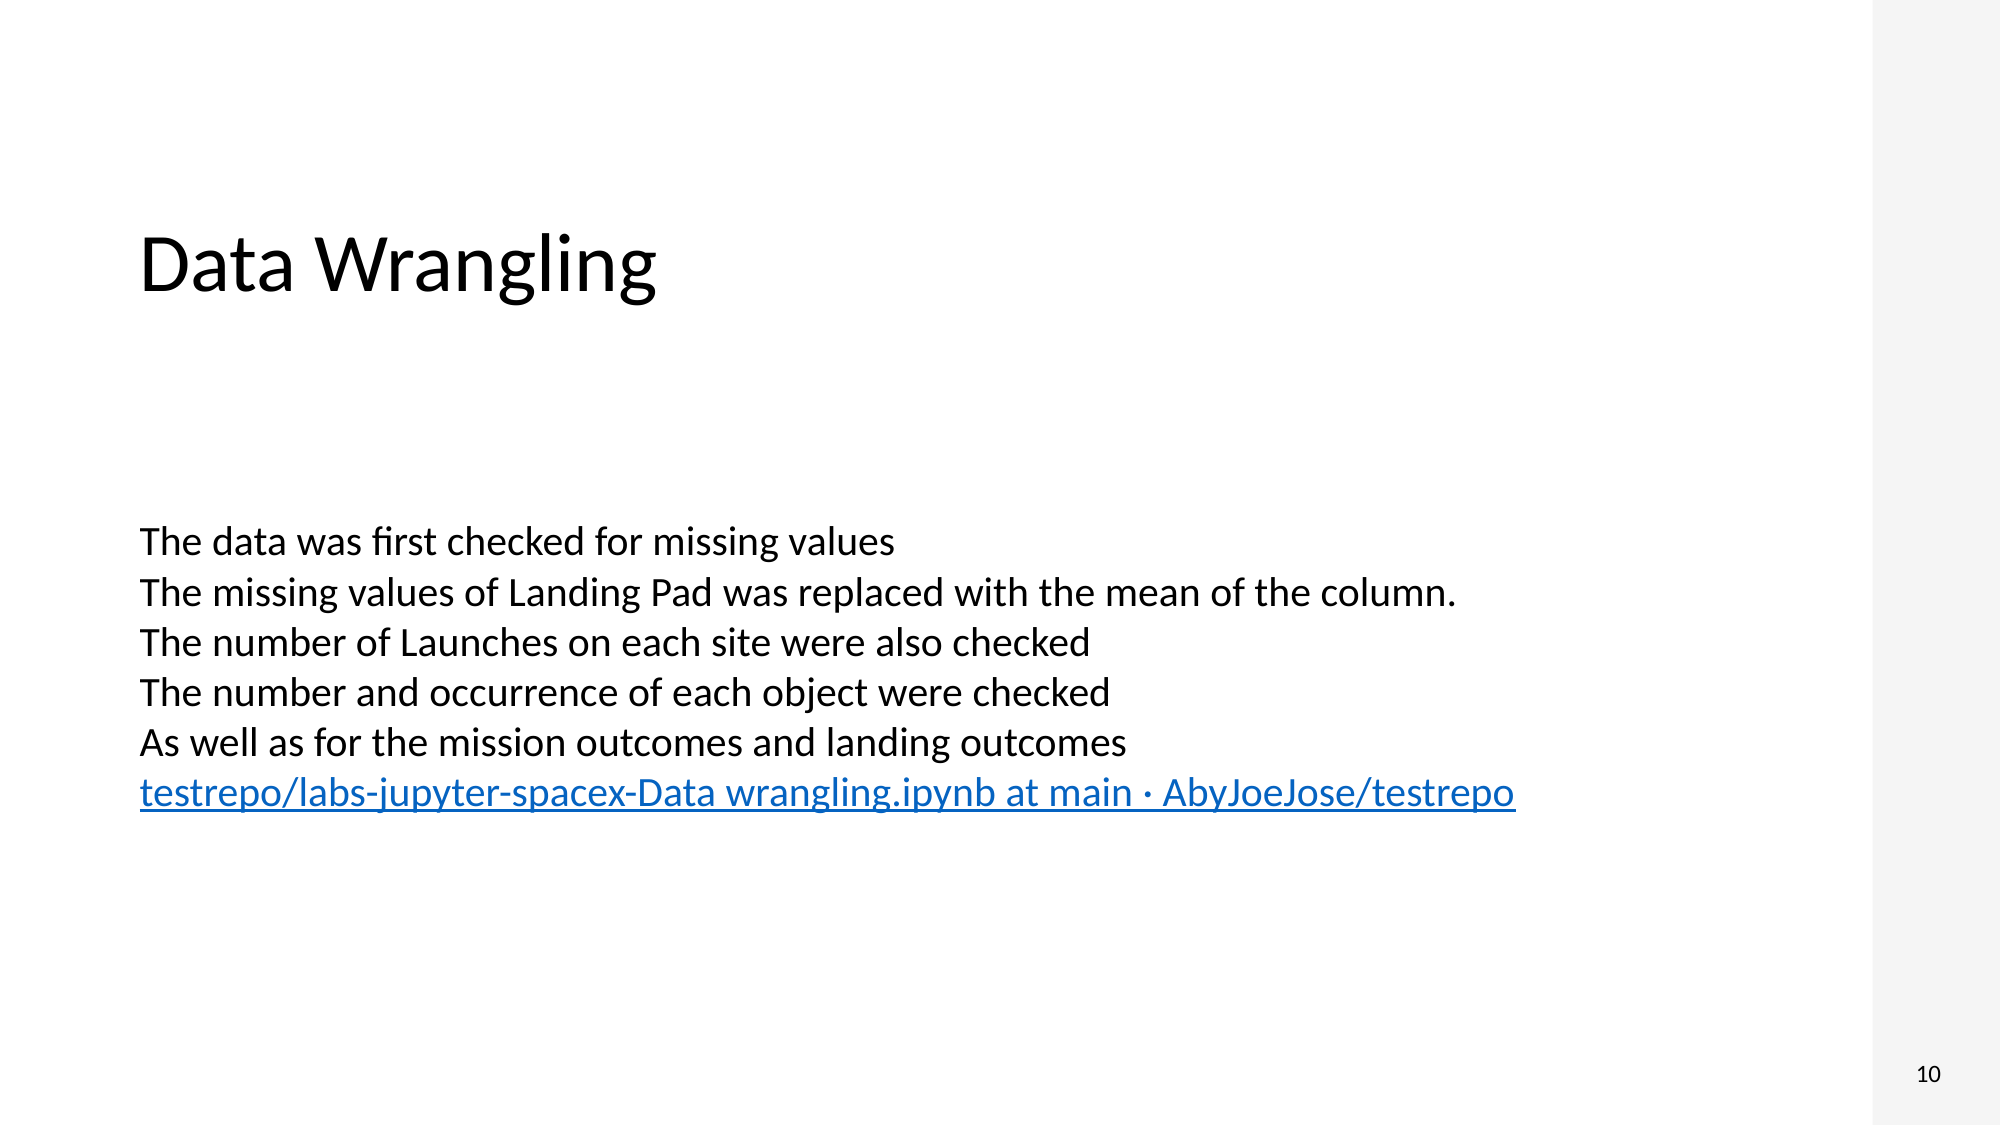

Data Wrangling
The data was first checked for missing values
The missing values of Landing Pad was replaced with the mean of the column.
The number of Launches on each site were also checked
The number and occurrence of each object were checked
As well as for the mission outcomes and landing outcomes
testrepo/labs-jupyter-spacex-Data wrangling.ipynb at main · AbyJoeJose/testrepo

10